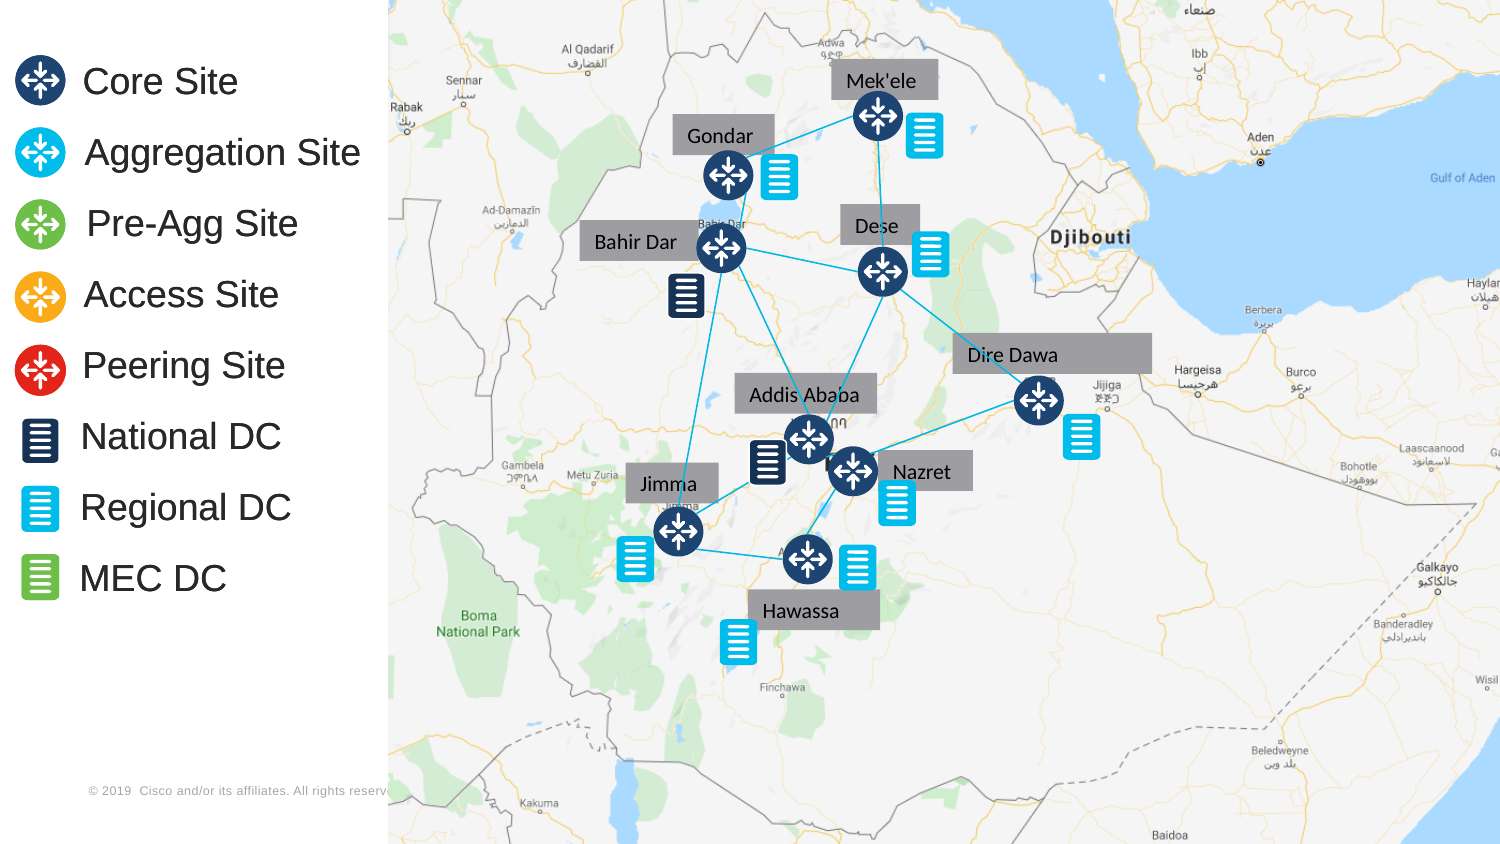

Core Site

Mek'ele

Gondar
Aggregation Site

Pre-Agg Site

Dese
Bahir Dar

Access Site

Dire Dawa
Peering Site

Addis Ababa

National DC

Nazret
Jimma
Regional DC

MEC DC

Hawassa